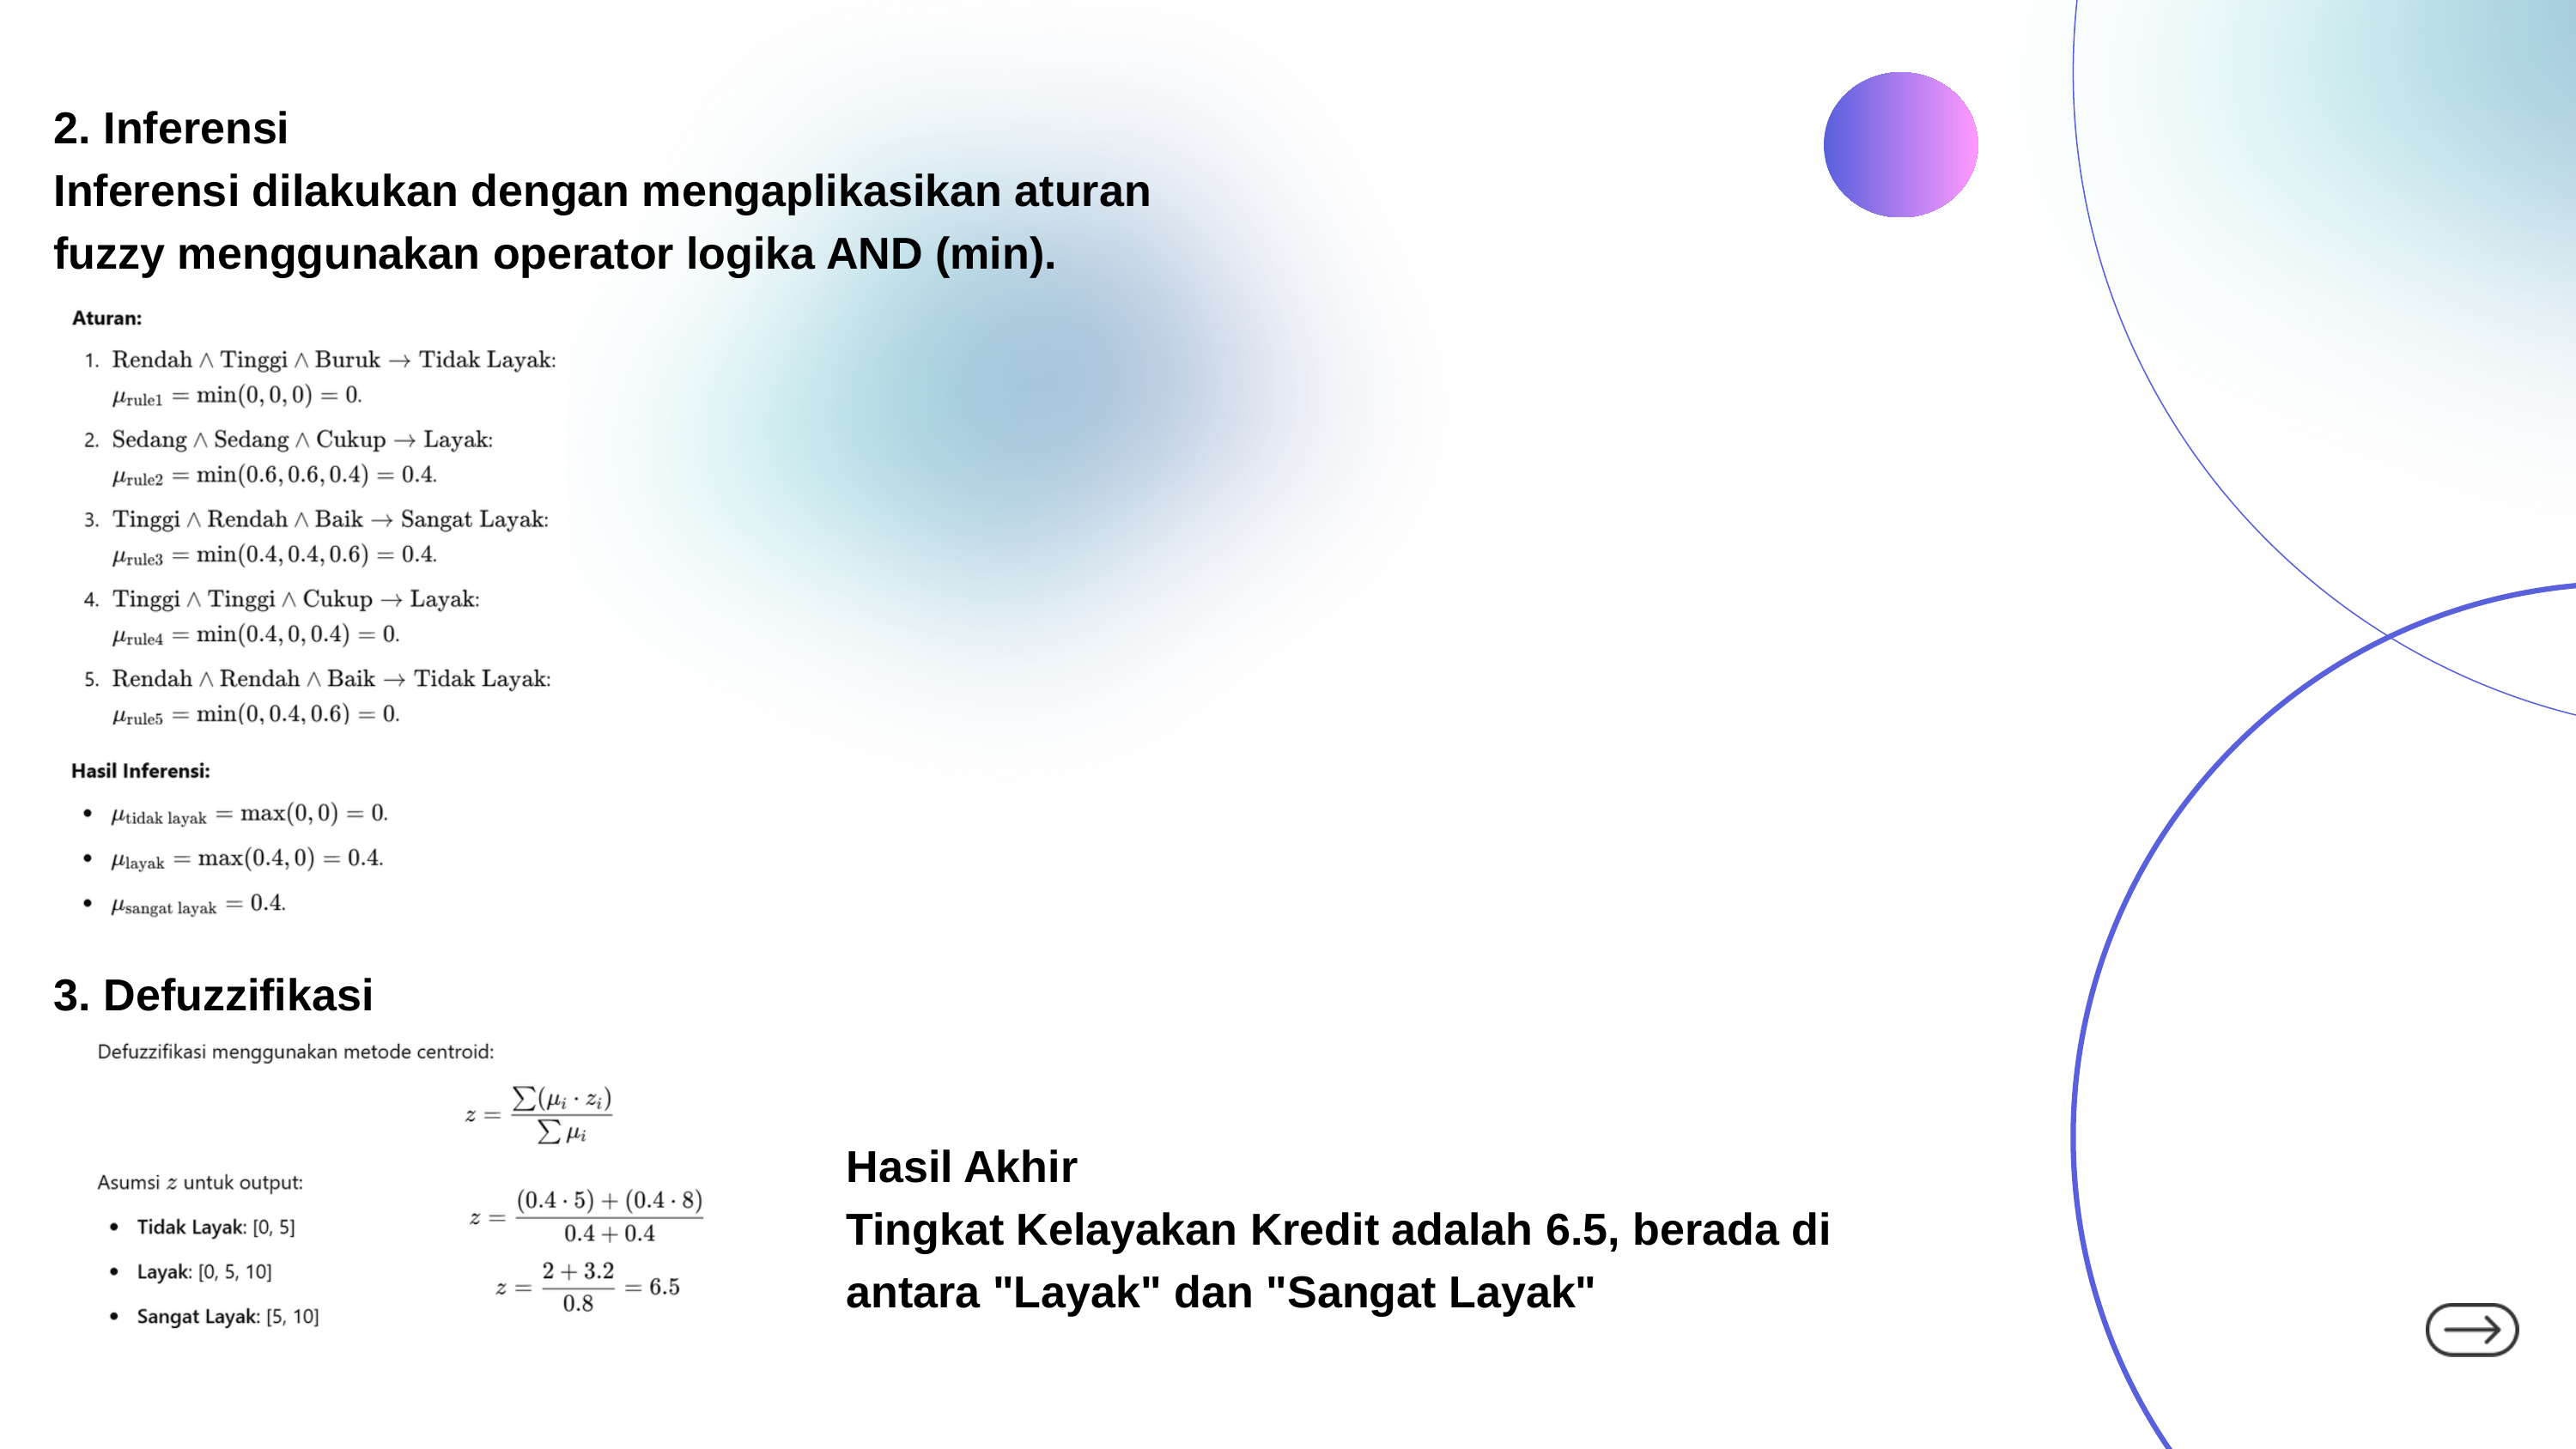

2. Inferensi
Inferensi dilakukan dengan mengaplikasikan aturan fuzzy menggunakan operator logika AND (min).

3. Defuzzifikasi

Hasil Akhir
Tingkat Kelayakan Kredit adalah 6.5, berada di antara "Layak" dan "Sangat Layak"